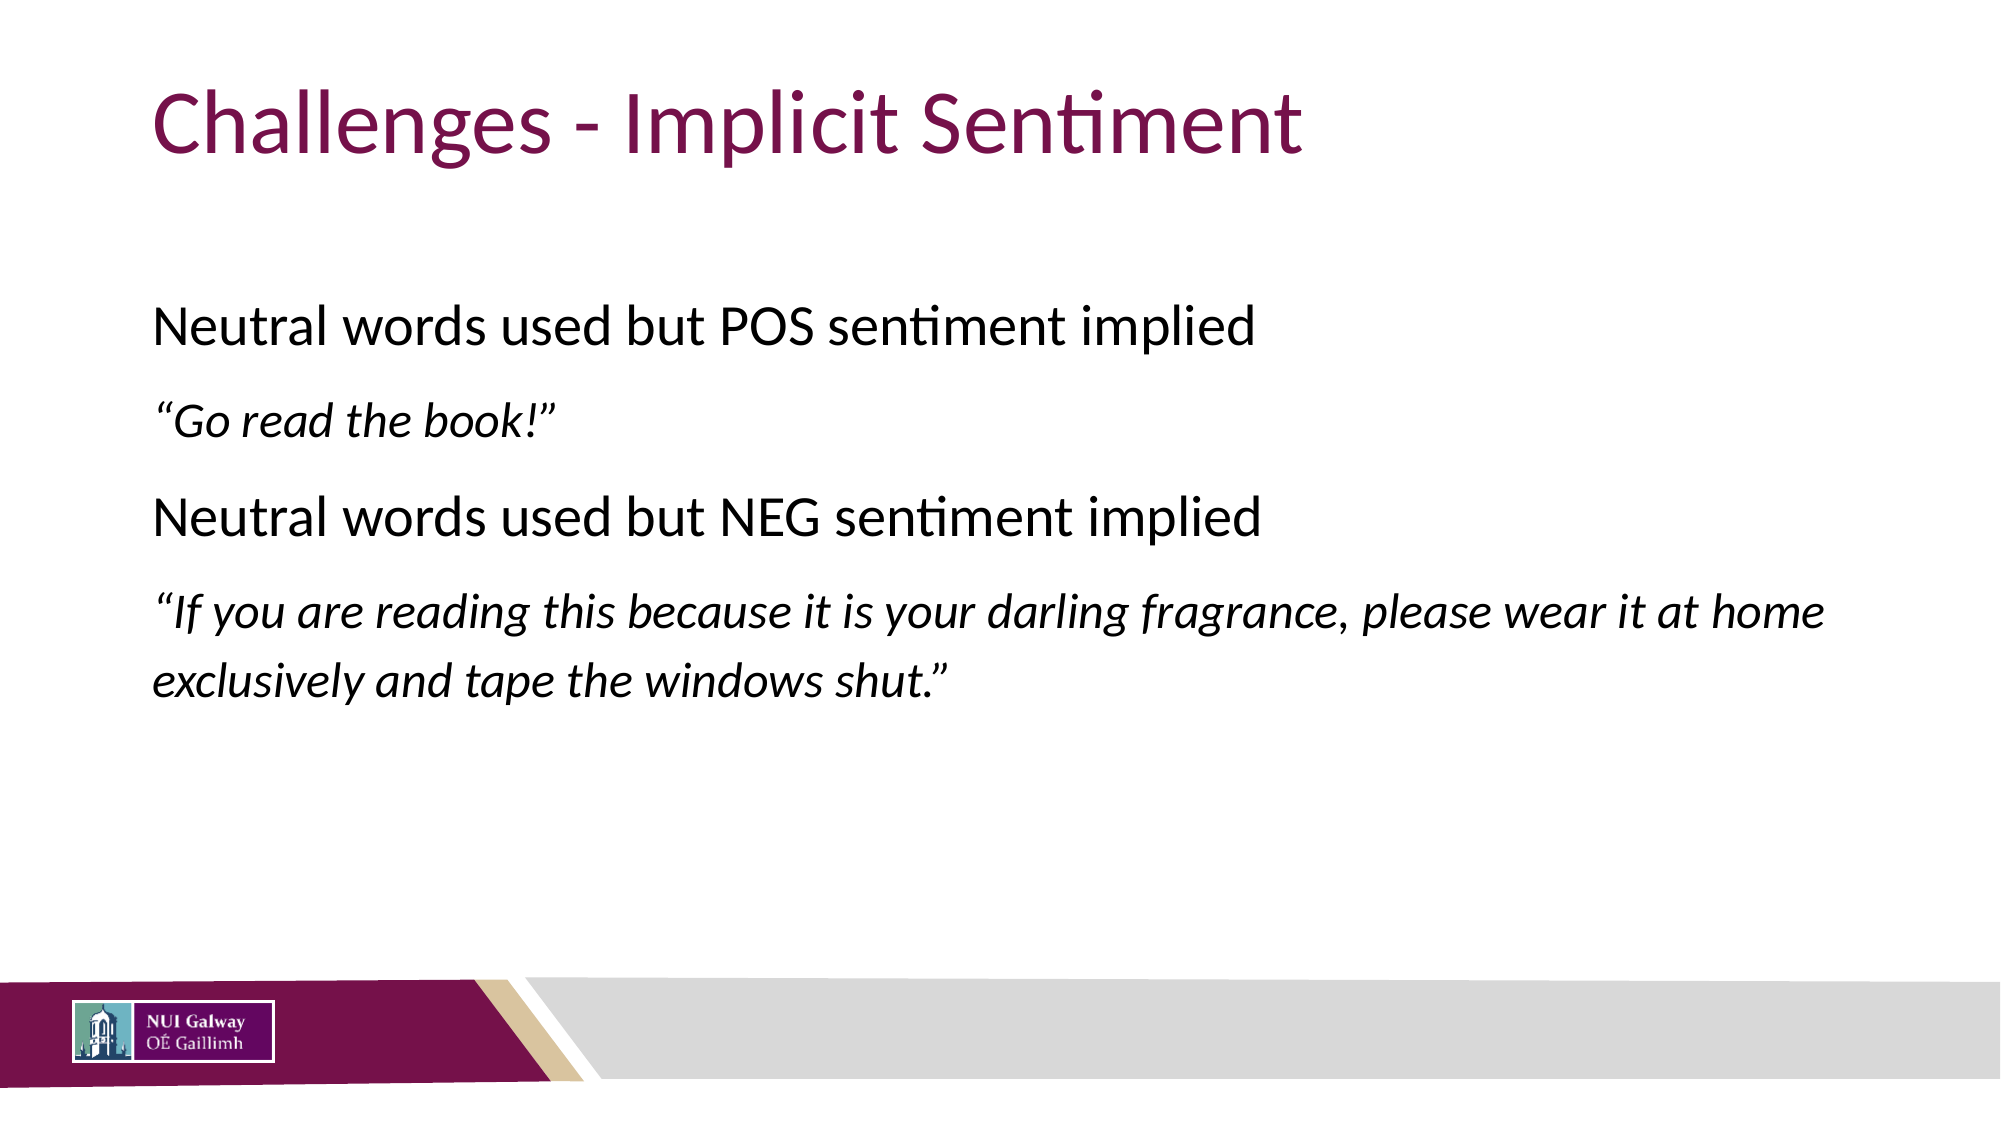

# Challenges - Implicit Sentiment
Neutral words used but POS sentiment implied
“Go read the book!”
Neutral words used but NEG sentiment implied
“If you are reading this because it is your darling fragrance, please wear it at home exclusively and tape the windows shut.”